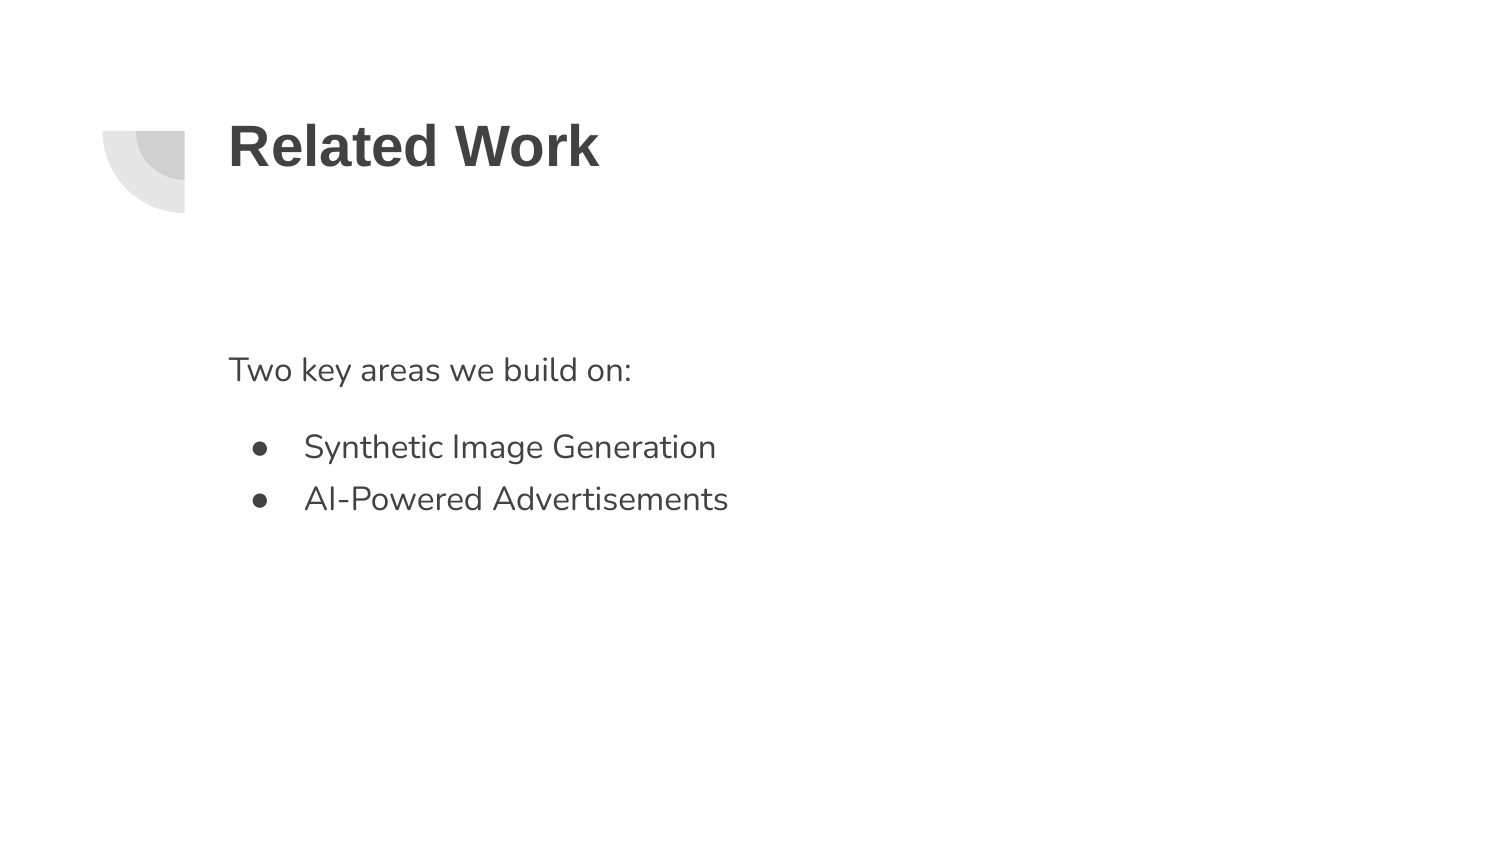

# Related Work
Two key areas we build on:
Synthetic Image Generation
AI-Powered Advertisements